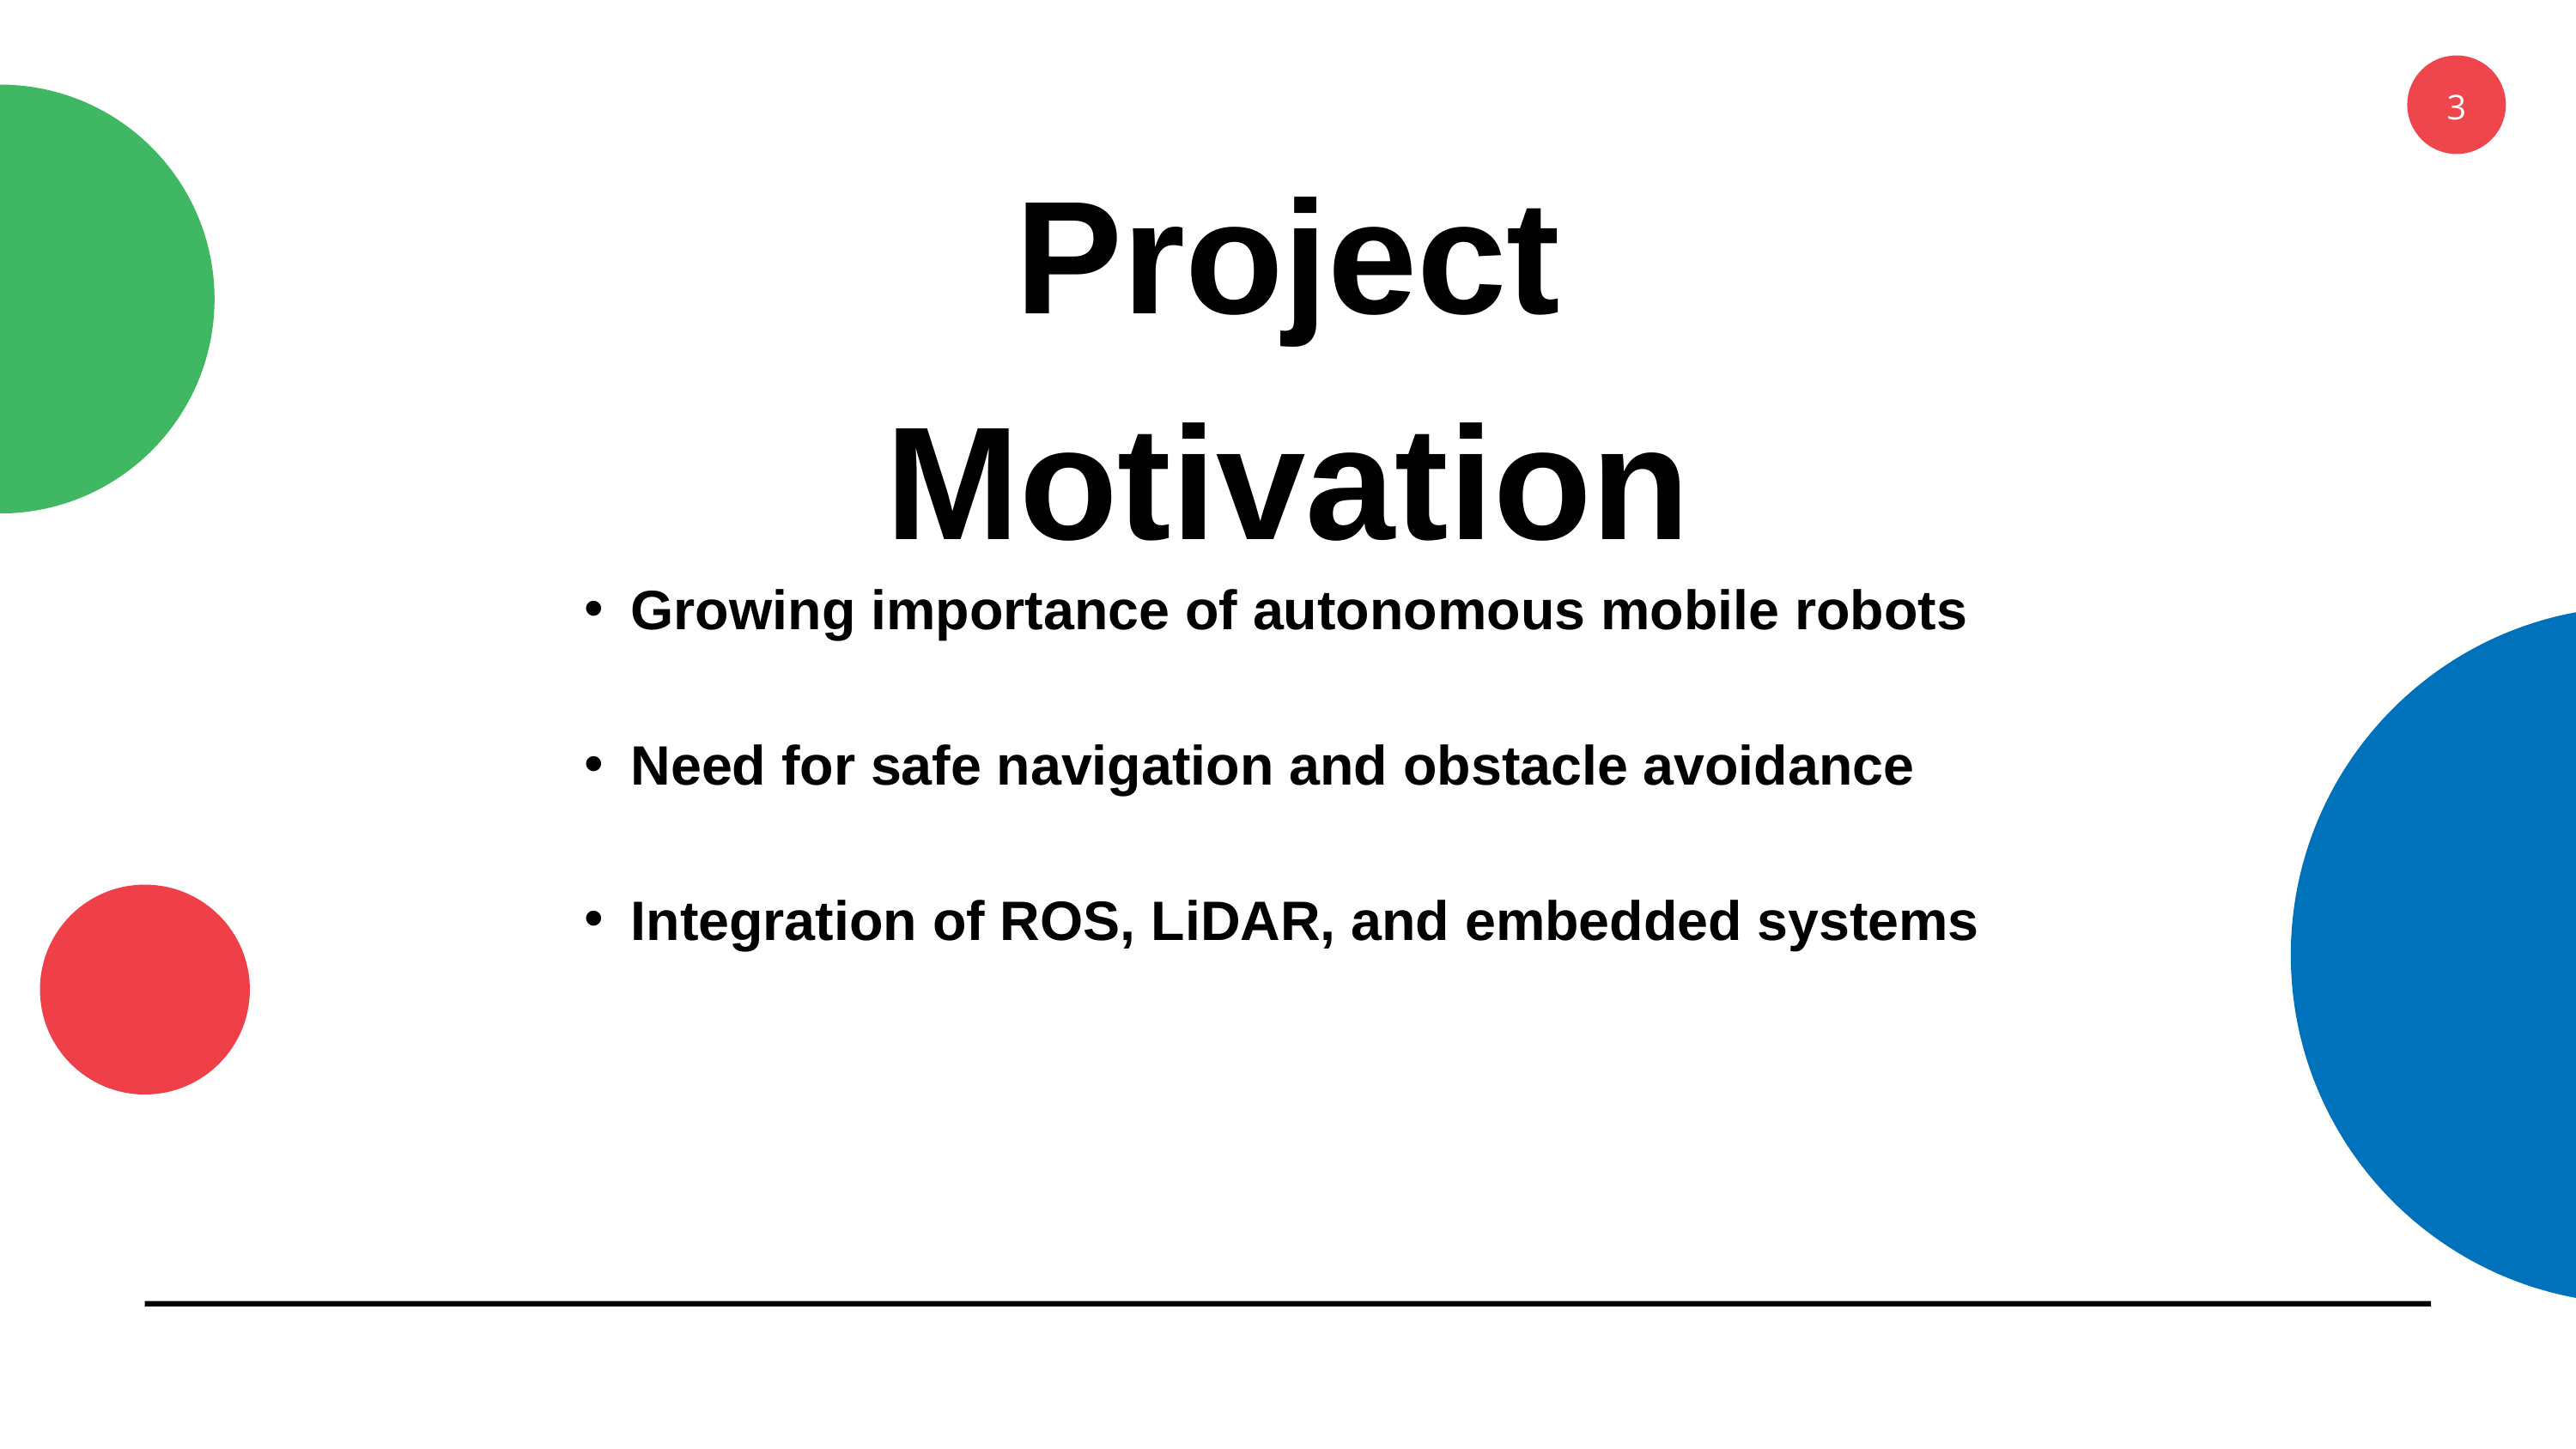

3

Project Motivation
Growing importance of autonomous mobile robots

Need for safe navigation and obstacle avoidance

Integration of ROS, LiDAR, and embedded systems